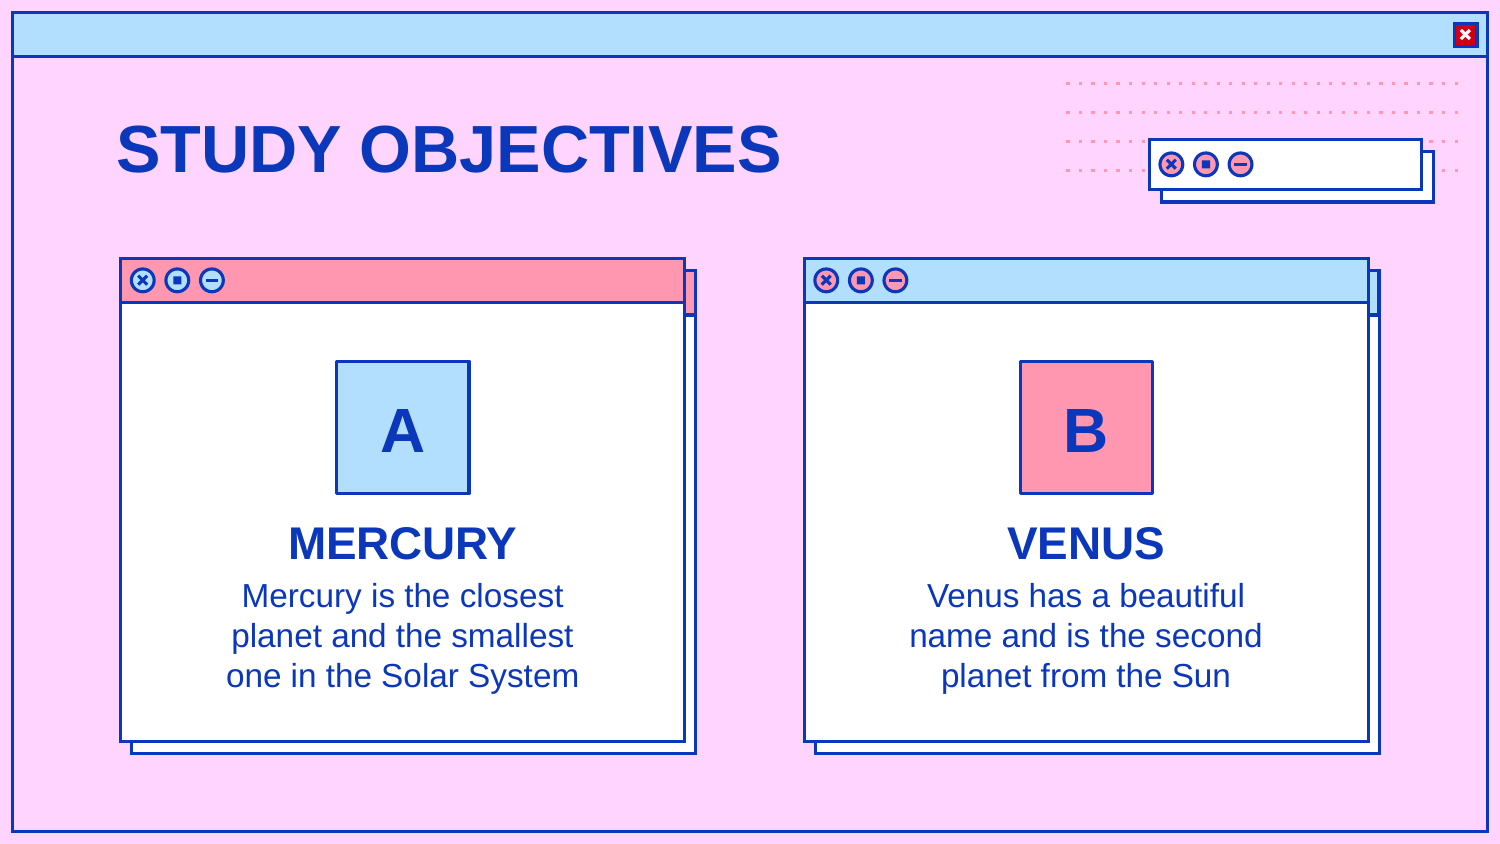

# STUDY OBJECTIVES

A
B
MERCURY
VENUS
Mercury is the closest planet and the smallest one in the Solar System
Venus has a beautiful name and is the second planet from the Sun